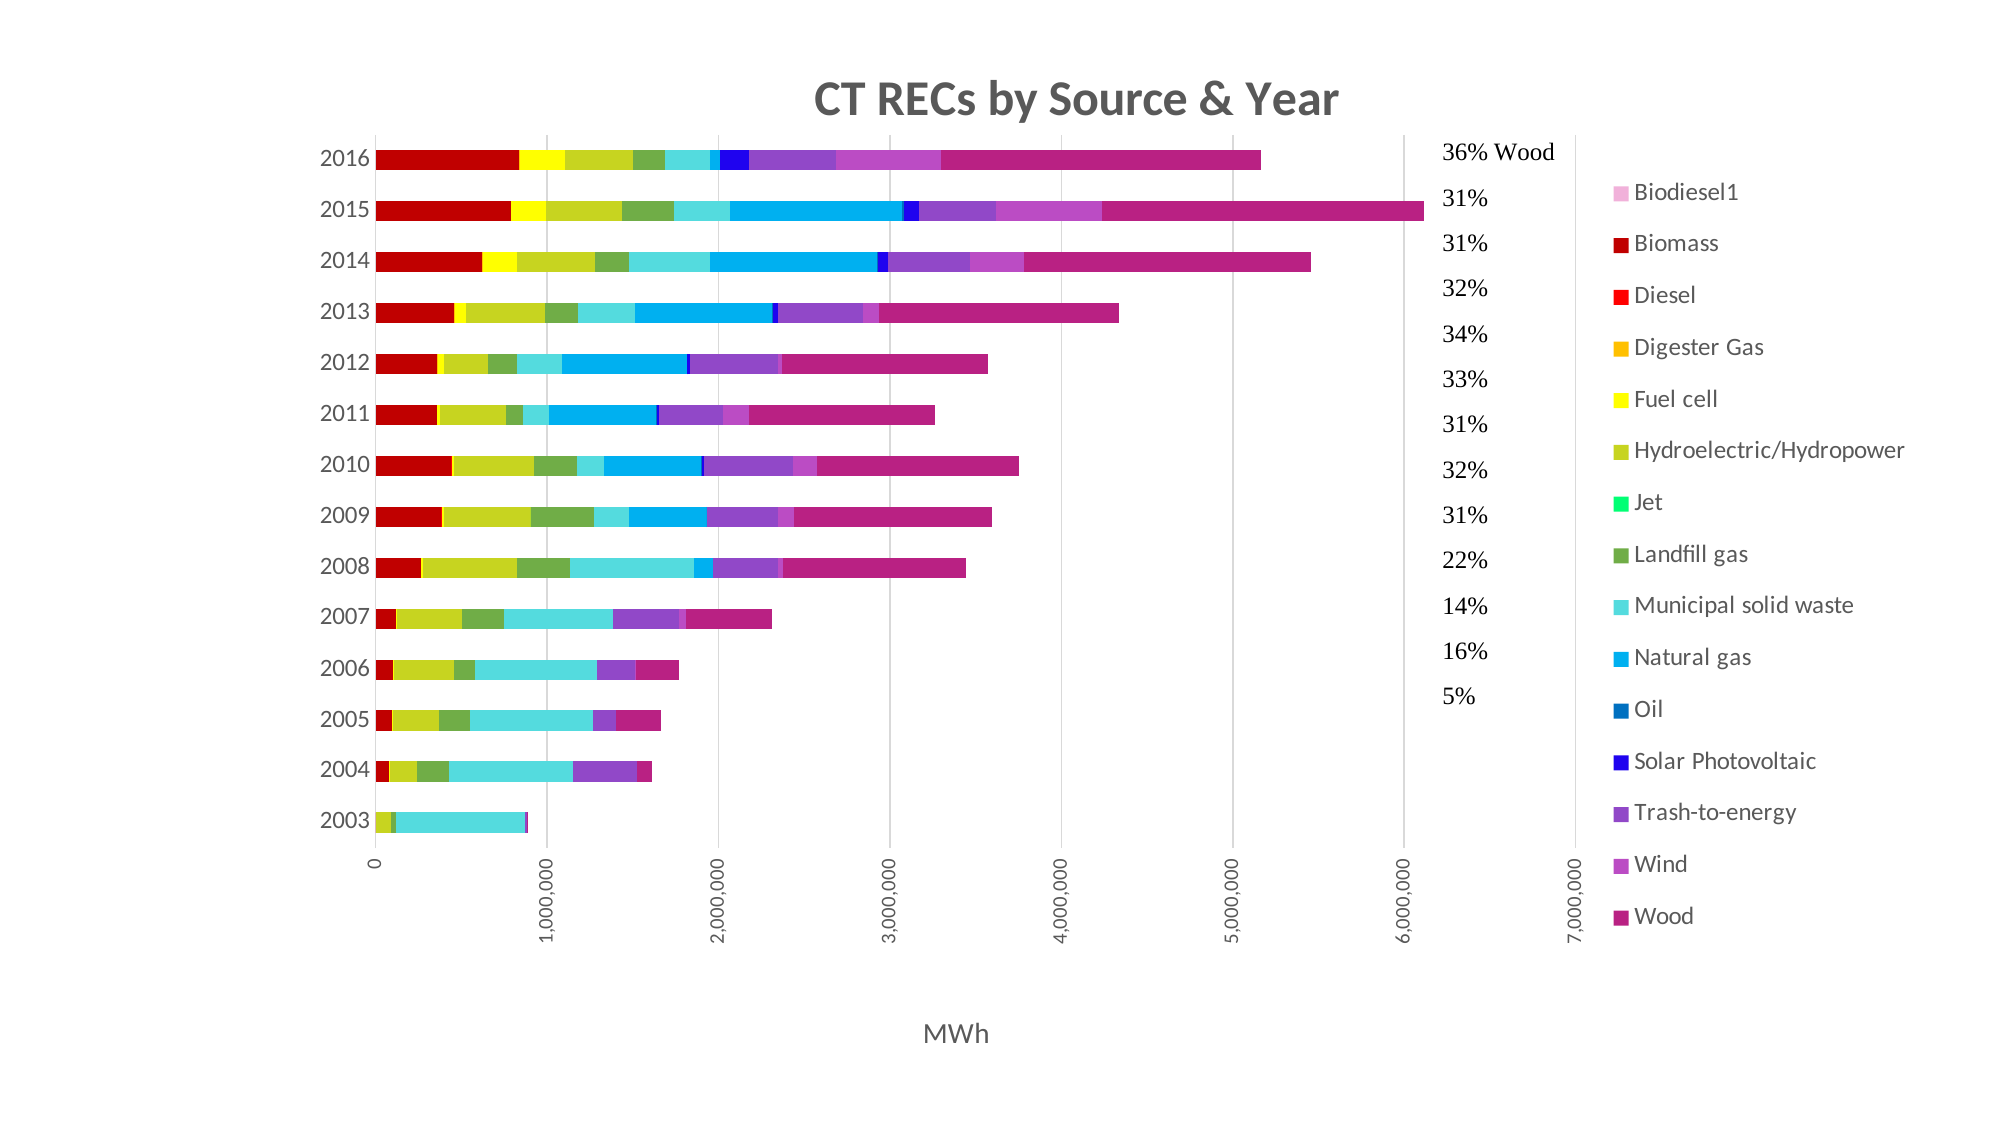

### Chart: CT RECs by Source & Year

| Category | Biodiesel1 | Biomass | Diesel | Digester Gas | Fuel cell | Hydroelectric/Hydropower | Jet | Landfill gas | Municipal solid waste | Natural gas | Oil | Solar Photovoltaic | Trash-to-energy | Wind | Wood |
|---|---|---|---|---|---|---|---|---|---|---|---|---|---|---|---|
| 2003 | 0.0 | 1.0 | 0.0 | 0.0 | 0.0 | 91089.0 | 0.0 | 29857.0 | 751172.0 | 0.0 | 0.0 | 0.0 | 10020.0 | 0.0 | 615.0 |
| 2004 | 0.0 | 78448.0 | 0.0 | 0.0 | 2737.0 | 161520.0 | 0.0 | 183428.0 | 725182.0 | 0.0 | 0.0 | 0.0 | 373918.0 | 0.0 | 88520.0 |
| 2005 | 0.0 | 93662.0 | 0.0 | 0.0 | 5966.0 | 270128.0 | 0.0 | 181120.0 | 716994.0 | 0.0 | 0.0 | 0.0 | 135047.0 | 0.0 | 261617.0 |
| 2006 | 0.0 | 102980.0 | 0.0 | 0.0 | 7198.0 | 344565.0 | 0.0 | 127143.0 | 708191.0 | 0.0 | 0.0 | 0.0 | 220353.0 | 10000.0 | 250223.0 |
| 2007 | 0.0 | 118551.0 | 0.0 | 0.0 | 7283.0 | 376902.0 | 0.0 | 247760.0 | 633518.0 | 0.0 | 0.0 | 108.0 | 383493.0 | 42734.0 | 500039.0 |
| 2008 | 0.0 | 267008.0 | 0.0 | 0.0 | 7939.0 | 546941.0 | 0.0 | 310063.0 | 723203.0 | 113353.0 | 0.0 | 174.0 | 377245.0 | 32500.0 | 1066323.0 |
| 2009 | 0.0 | 381845.0 | 3158.0 | 0.0 | 13599.0 | 504902.0 | 247.0 | 367385.0 | 206042.0 | 454275.0 | 53.0 | 3196.0 | 413990.0 | 88788.0 | 1157982.0 |
| 2010 | 0.0 | 441590.0 | 3911.0 | 0.0 | 12295.0 | 464985.0 | 388.0 | 249633.0 | 157637.0 | 569787.0 | 598.0 | 11605.0 | 524643.0 | 139679.0 | 1175906.0 |
| 2011 | 138.0 | 356068.0 | 1553.0 | 343.0 | 16590.0 | 382975.0 | 248.0 | 102916.0 | 149991.0 | 626649.0 | 957.0 | 14416.0 | 373410.0 | 150151.0 | 1084069.0 |
| 2012 | 64.0 | 356939.0 | 1024.0 | 4798.0 | 34917.0 | 257755.0 | 62.0 | 166418.0 | 265477.0 | 731195.0 | 1.0 | 17312.0 | 512017.0 | 24109.0 | 1198983.0 |
| 2013 | 0.0 | 455653.0 | 0.0 | 9109.0 | 59696.0 | 465199.0 | 0.0 | 192383.0 | 328339.0 | 804175.0 | 1159.0 | 28718.0 | 500598.0 | 93574.0 | 1397056.0 |
| 2014 | 0.0 | 619585.0 | 0.0 | 8656.0 | 194101.0 | 456964.0 | 0.0 | 200320.0 | 471841.0 | 970505.0 | 5825.0 | 58479.0 | 479076.0 | 314881.0 | 1677178.0 |
| 2015 | 0.0 | 787512.0 | 468.0 | 3287.0 | 204112.0 | 441661.0 | 121.0 | 304106.0 | 326083.0 | 1003554.0 | 9552.0 | 89889.0 | 446215.0 | 623145.0 | 1877702.0 |
| 2016 | 0.0 | 835611.0 | 0.0 | 7897.0 | 258091.0 | 397545.0 | 0.0 | 189534.0 | 260311.0 | 59899.0 | 0.0 | 170214.0 | 505071.0 | 613030.0 | 1864868.0 |